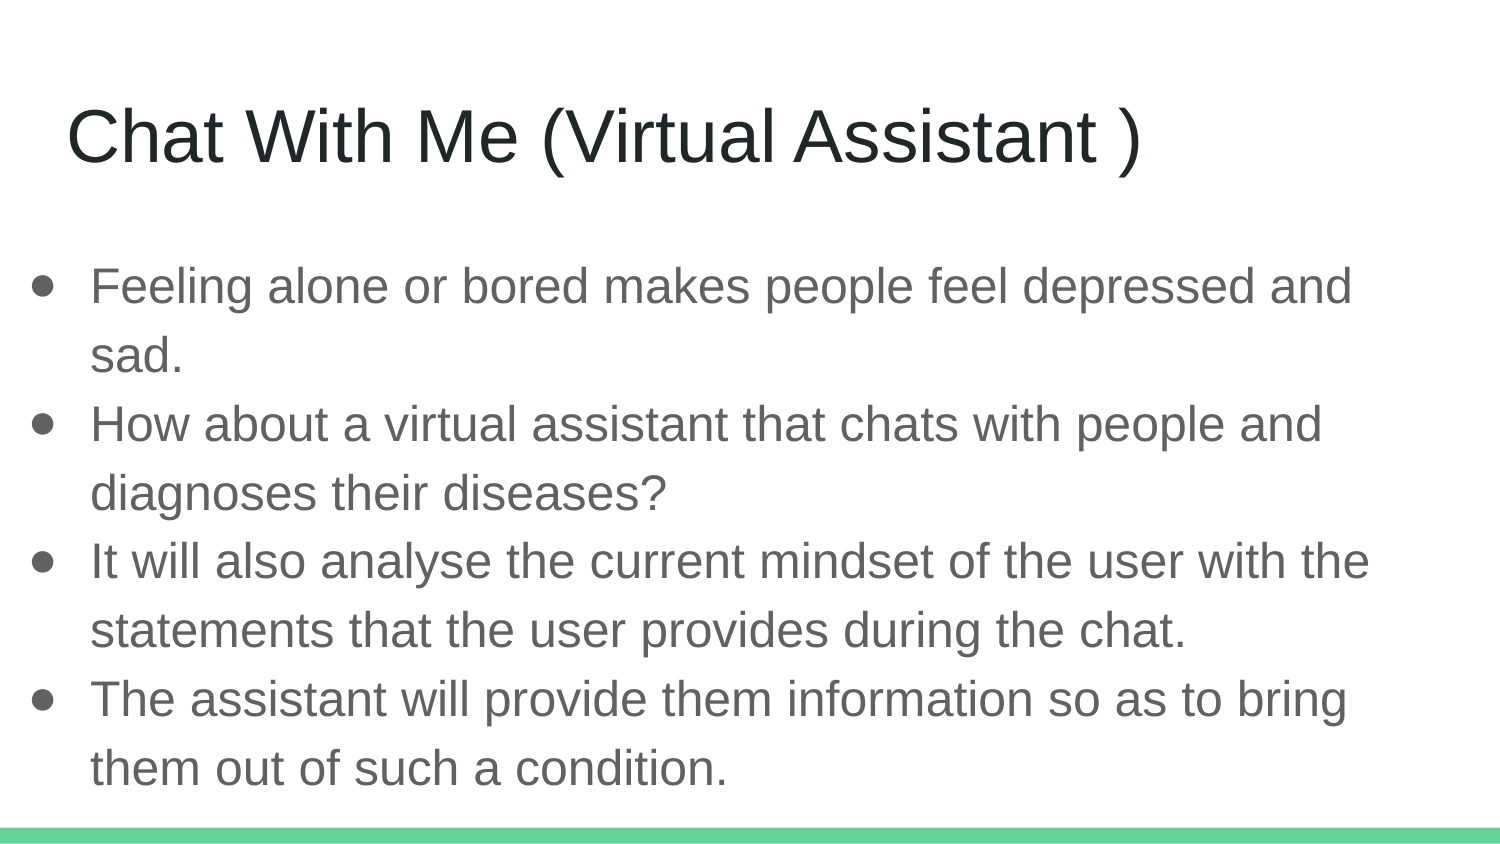

# Chat With Me (Virtual Assistant )
Feeling alone or bored makes people feel depressed and sad.
How about a virtual assistant that chats with people and diagnoses their diseases?
It will also analyse the current mindset of the user with the statements that the user provides during the chat.
The assistant will provide them information so as to bring them out of such a condition.